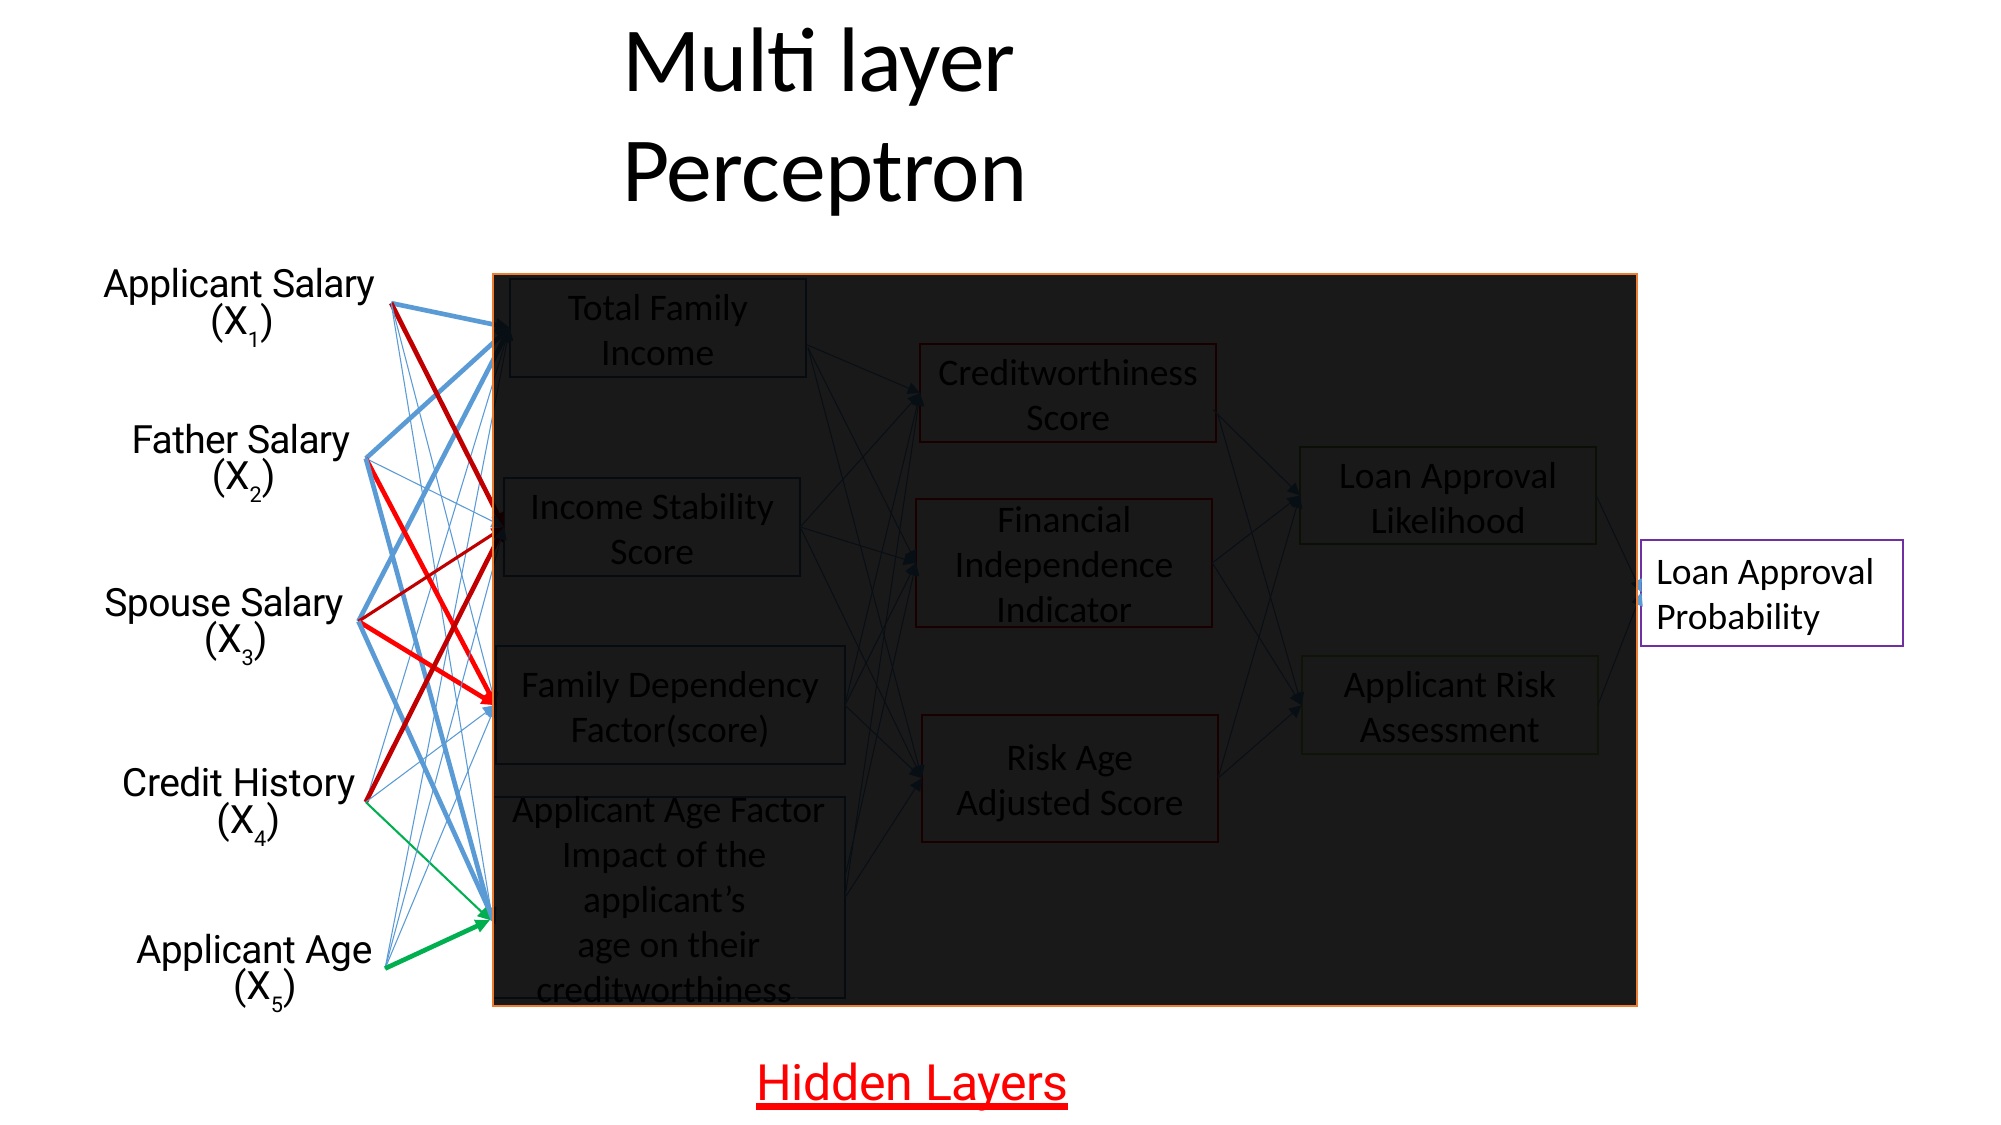

# Multi layer Perceptron
Applicant Salary  (X1)

Total Family Income
Creditworthiness Score
Father Salary  (X2)
Loan Approval Likelihood
Income Stability Score
Financial Independence Indicator
Loan Approval Probability

Spouse Salary  (X3)
Family Dependency Factor(score)
Applicant Risk Assessment
Risk Age Adjusted Score
Credit History  (X4)
Applicant Age Factor
Impact of the
applicant’s
age on their creditworthiness.
Applicant Age  (X5)
Hidden Layers